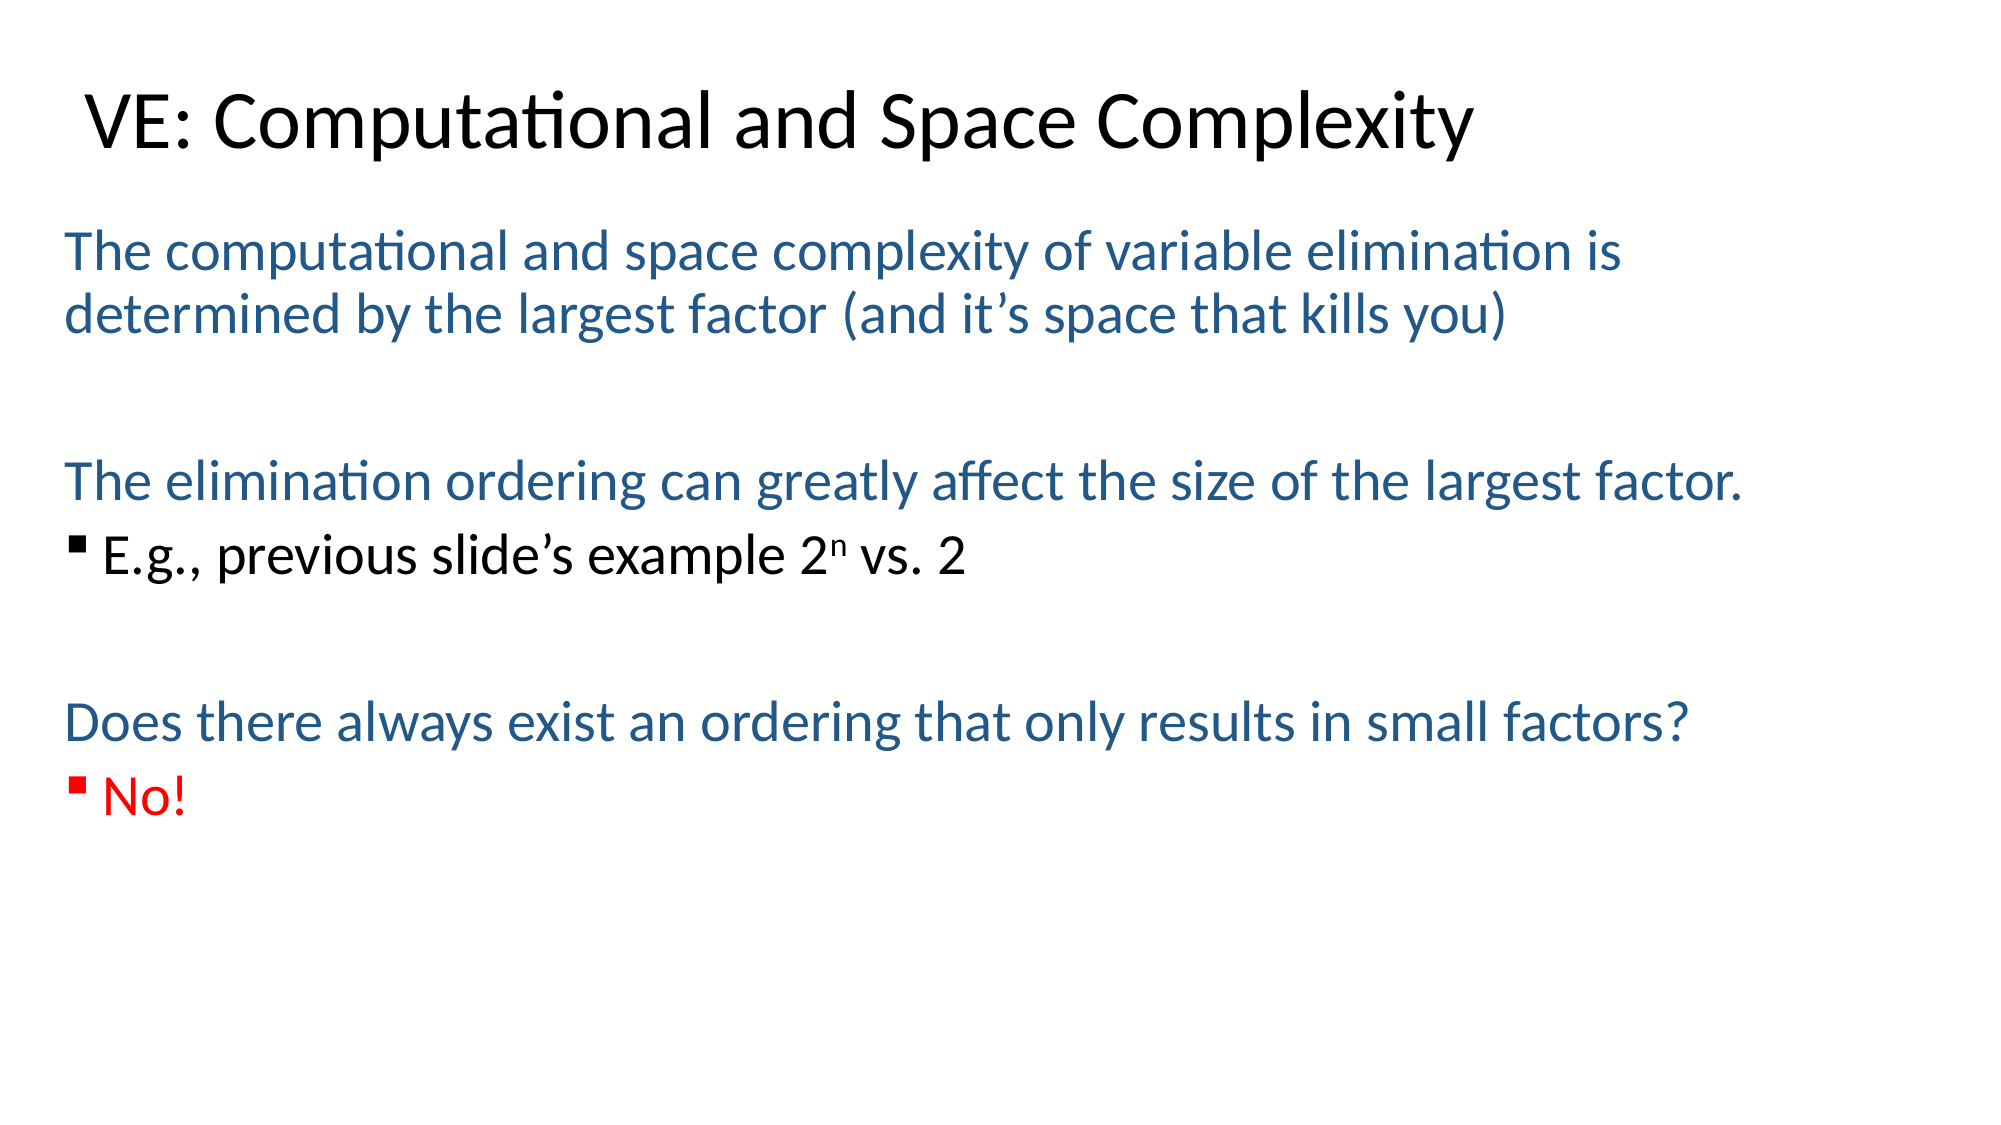

# VE: Computational and Space Complexity
The computational and space complexity of variable elimination is determined by the largest factor (and it’s space that kills you)

The elimination ordering can greatly affect the size of the largest factor.
E.g., previous slide’s example 2n vs. 2

Does there always exist an ordering that only results in small factors?
No!